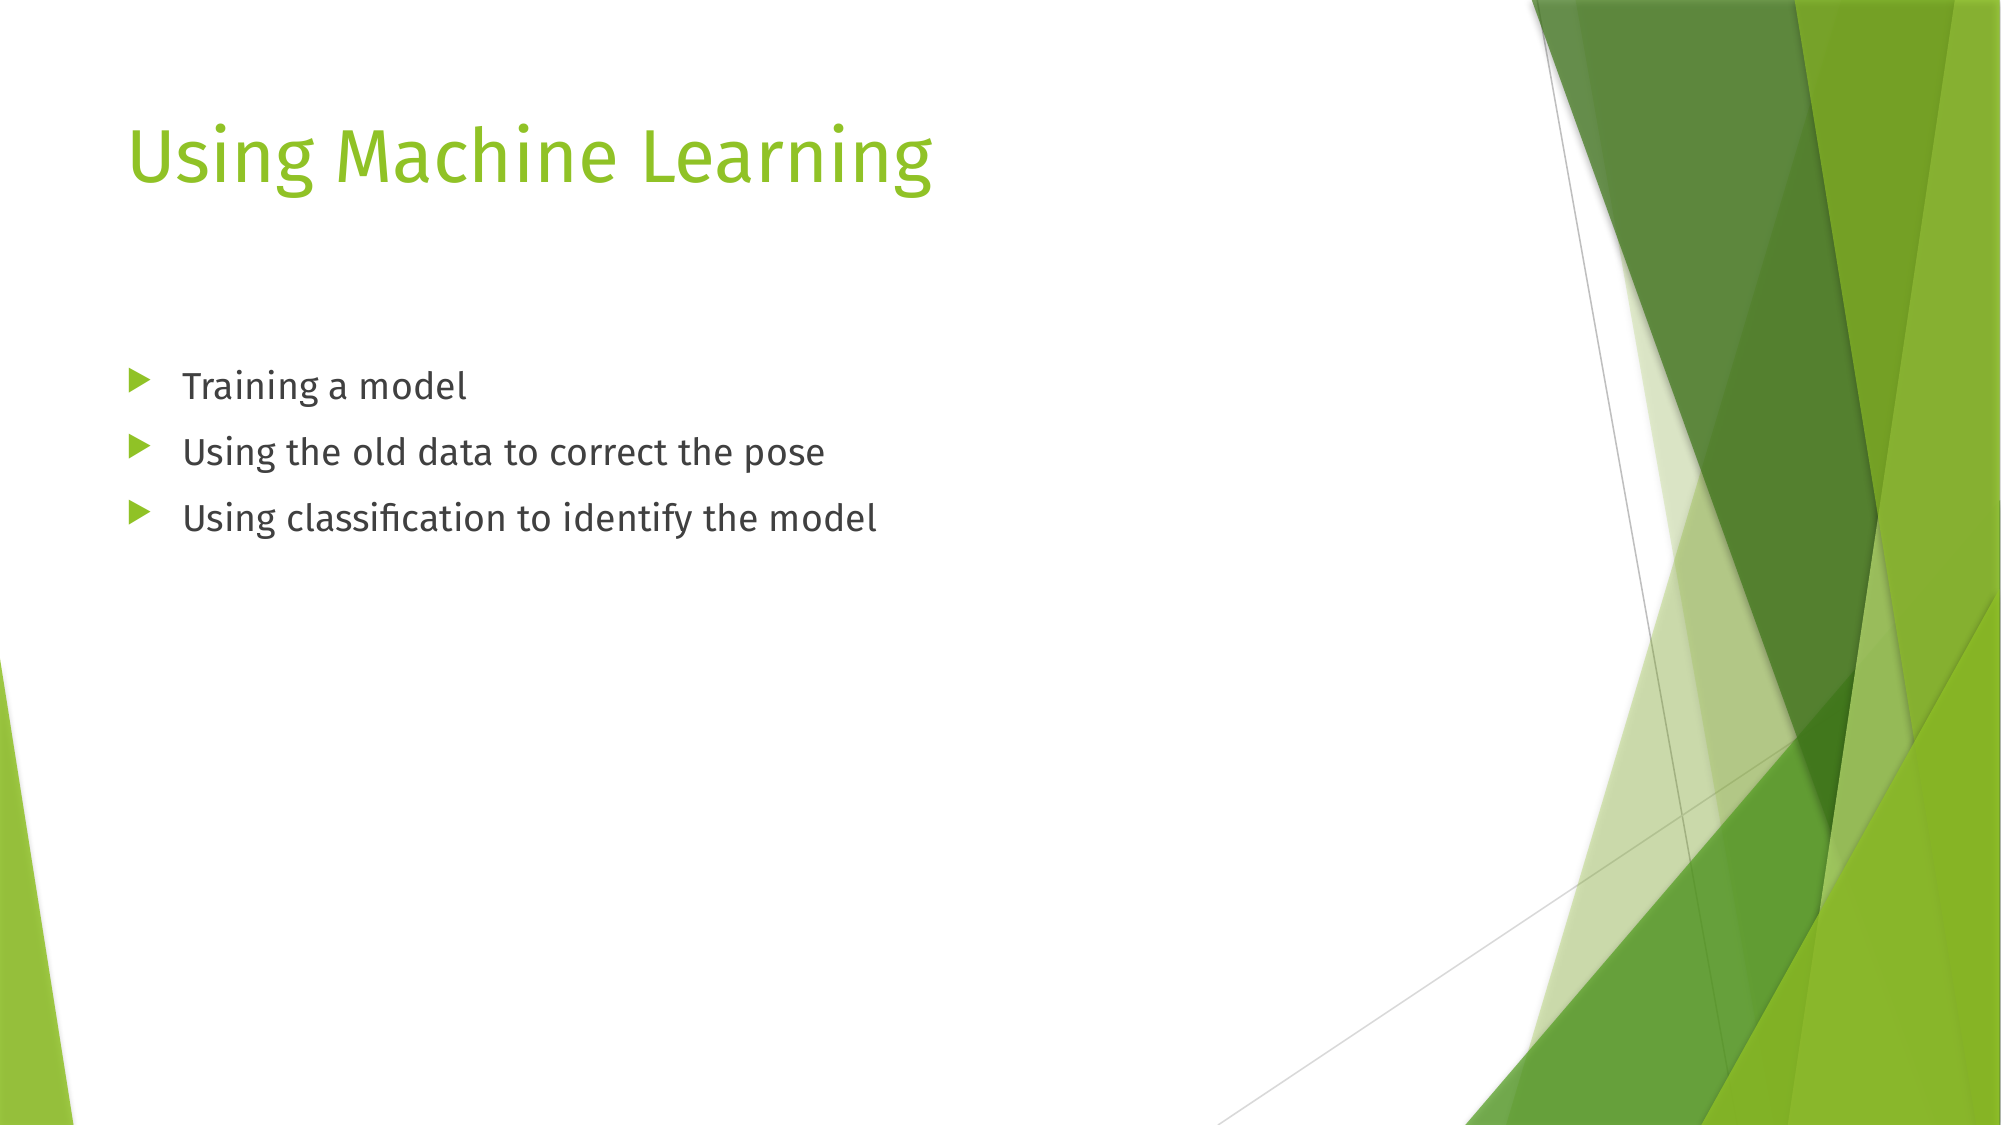

# Using Machine Learning
Training a model
Using the old data to correct the pose
Using classification to identify the model